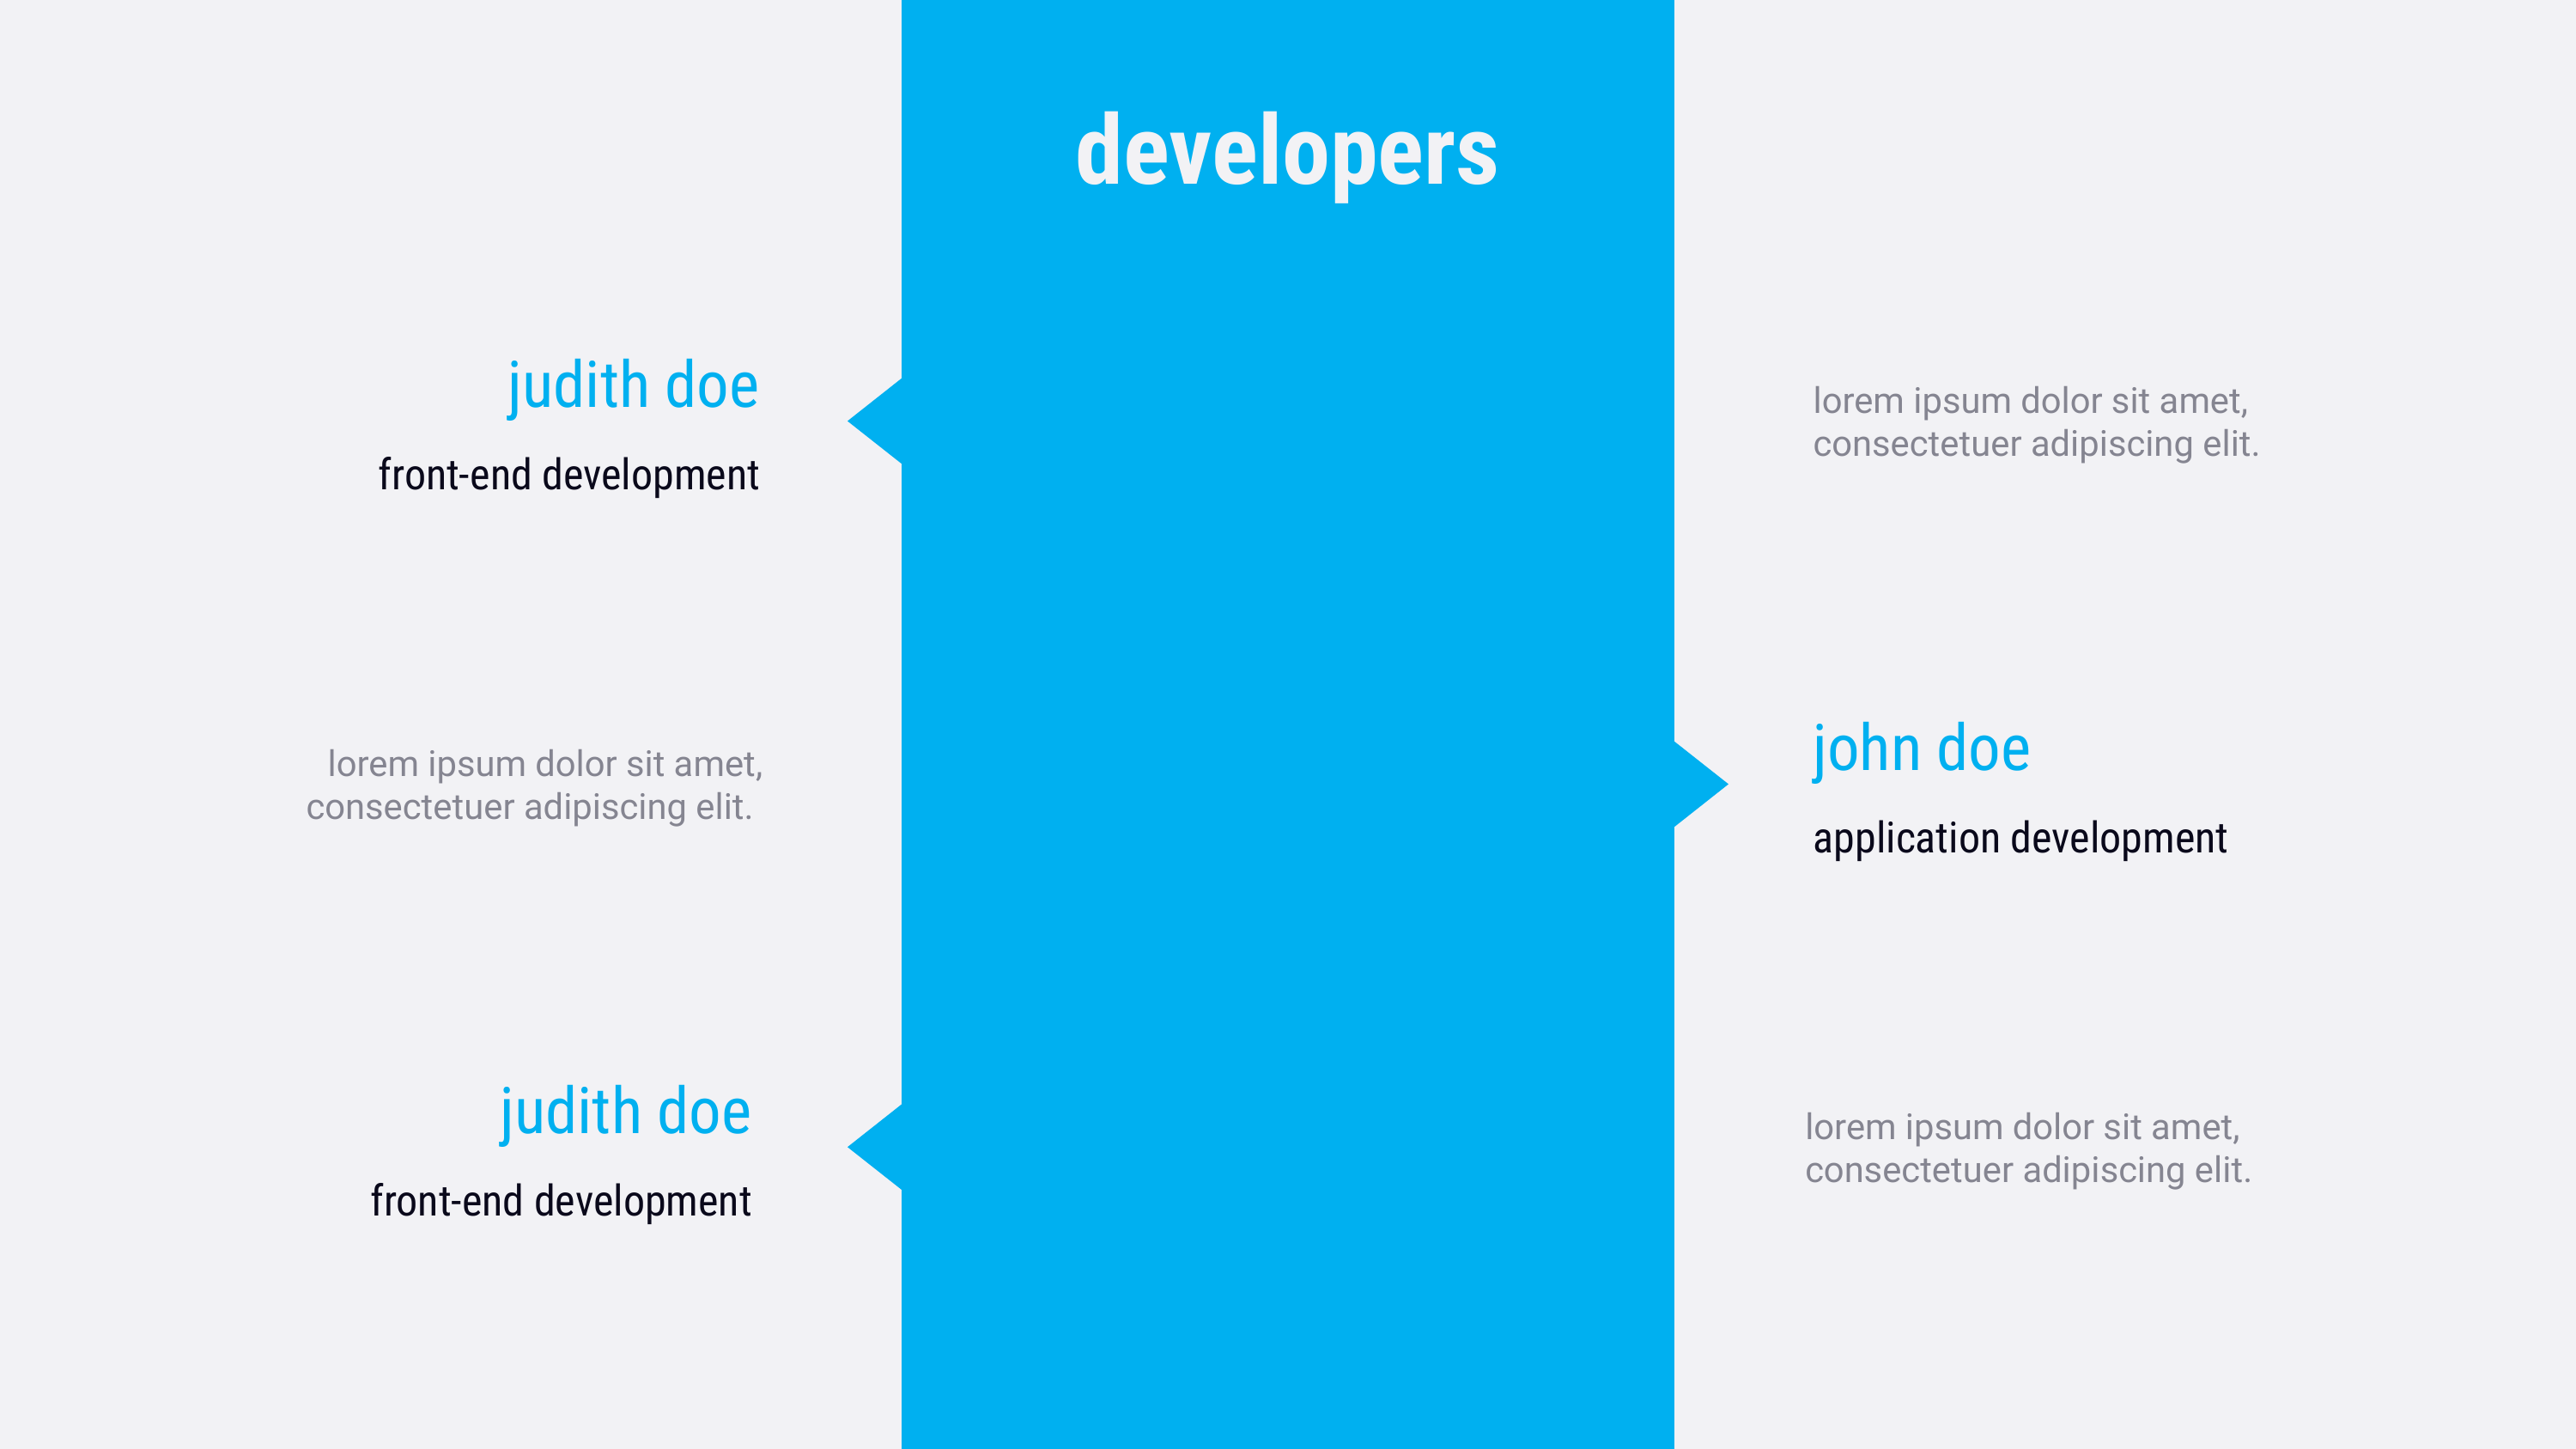

developers

judith doe
front-end development
lorem ipsum dolor sit amet, consectetuer adipiscing elit.

john doe
application development
lorem ipsum dolor sit amet, consectetuer adipiscing elit.

judith doe
front-end development
lorem ipsum dolor sit amet, consectetuer adipiscing elit.